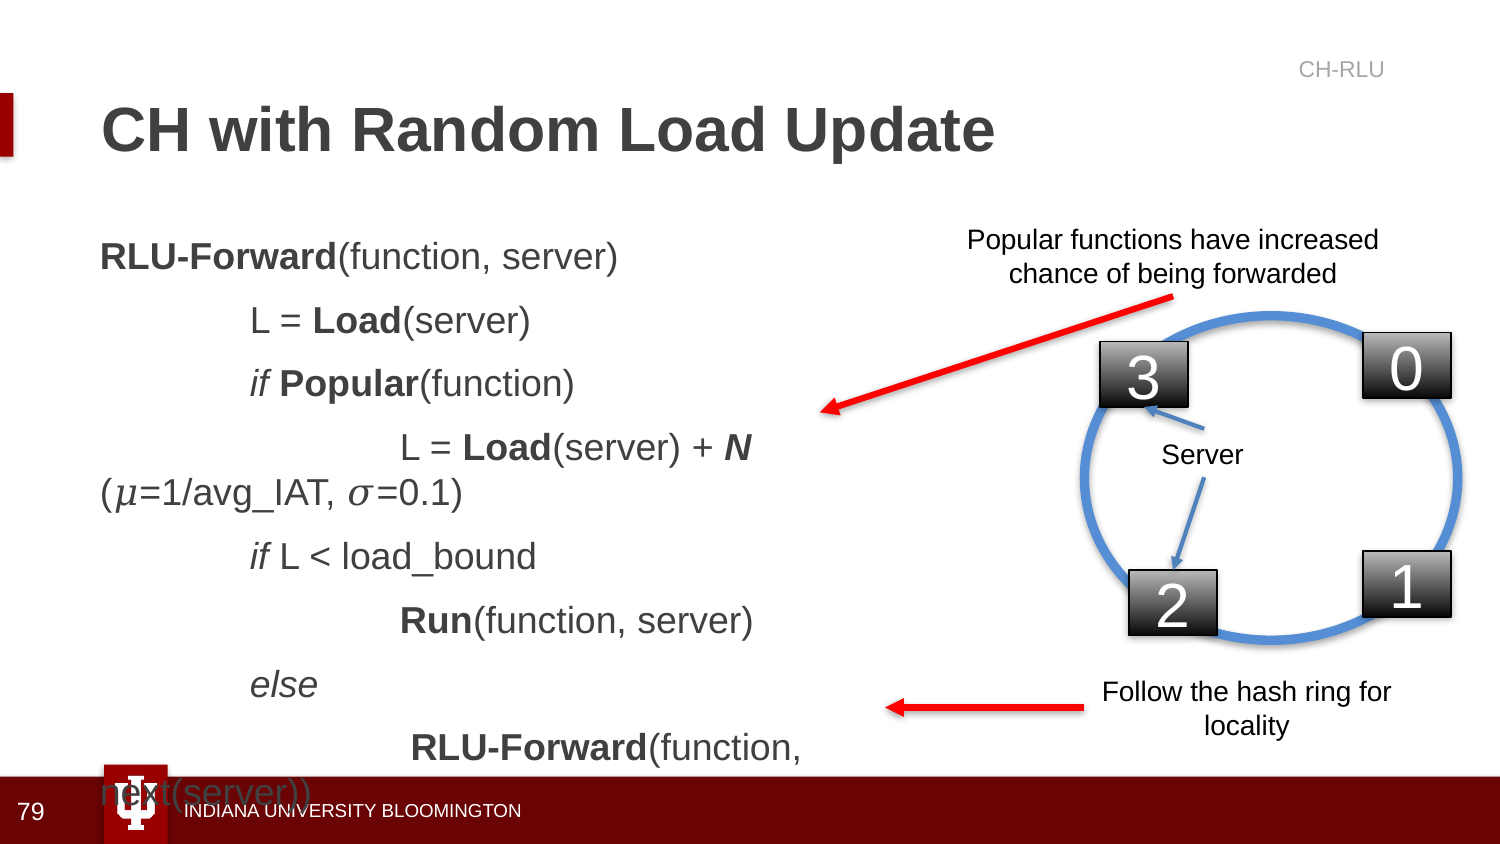

CH-RLU

# CH with Random Load Update
Popular functions have increased chance of being forwarded
RLU-Forward(function, server)
	L = Load(server)
	if Popular(function)
		L = Load(server) + N (𝜇=1/avg_IAT, 𝜎=0.1)
	if L < load_bound
		Run(function, server)
	else
		 RLU-Forward(function, next(server))

0
3
1
2
Server
Follow the hash ring for locality
79